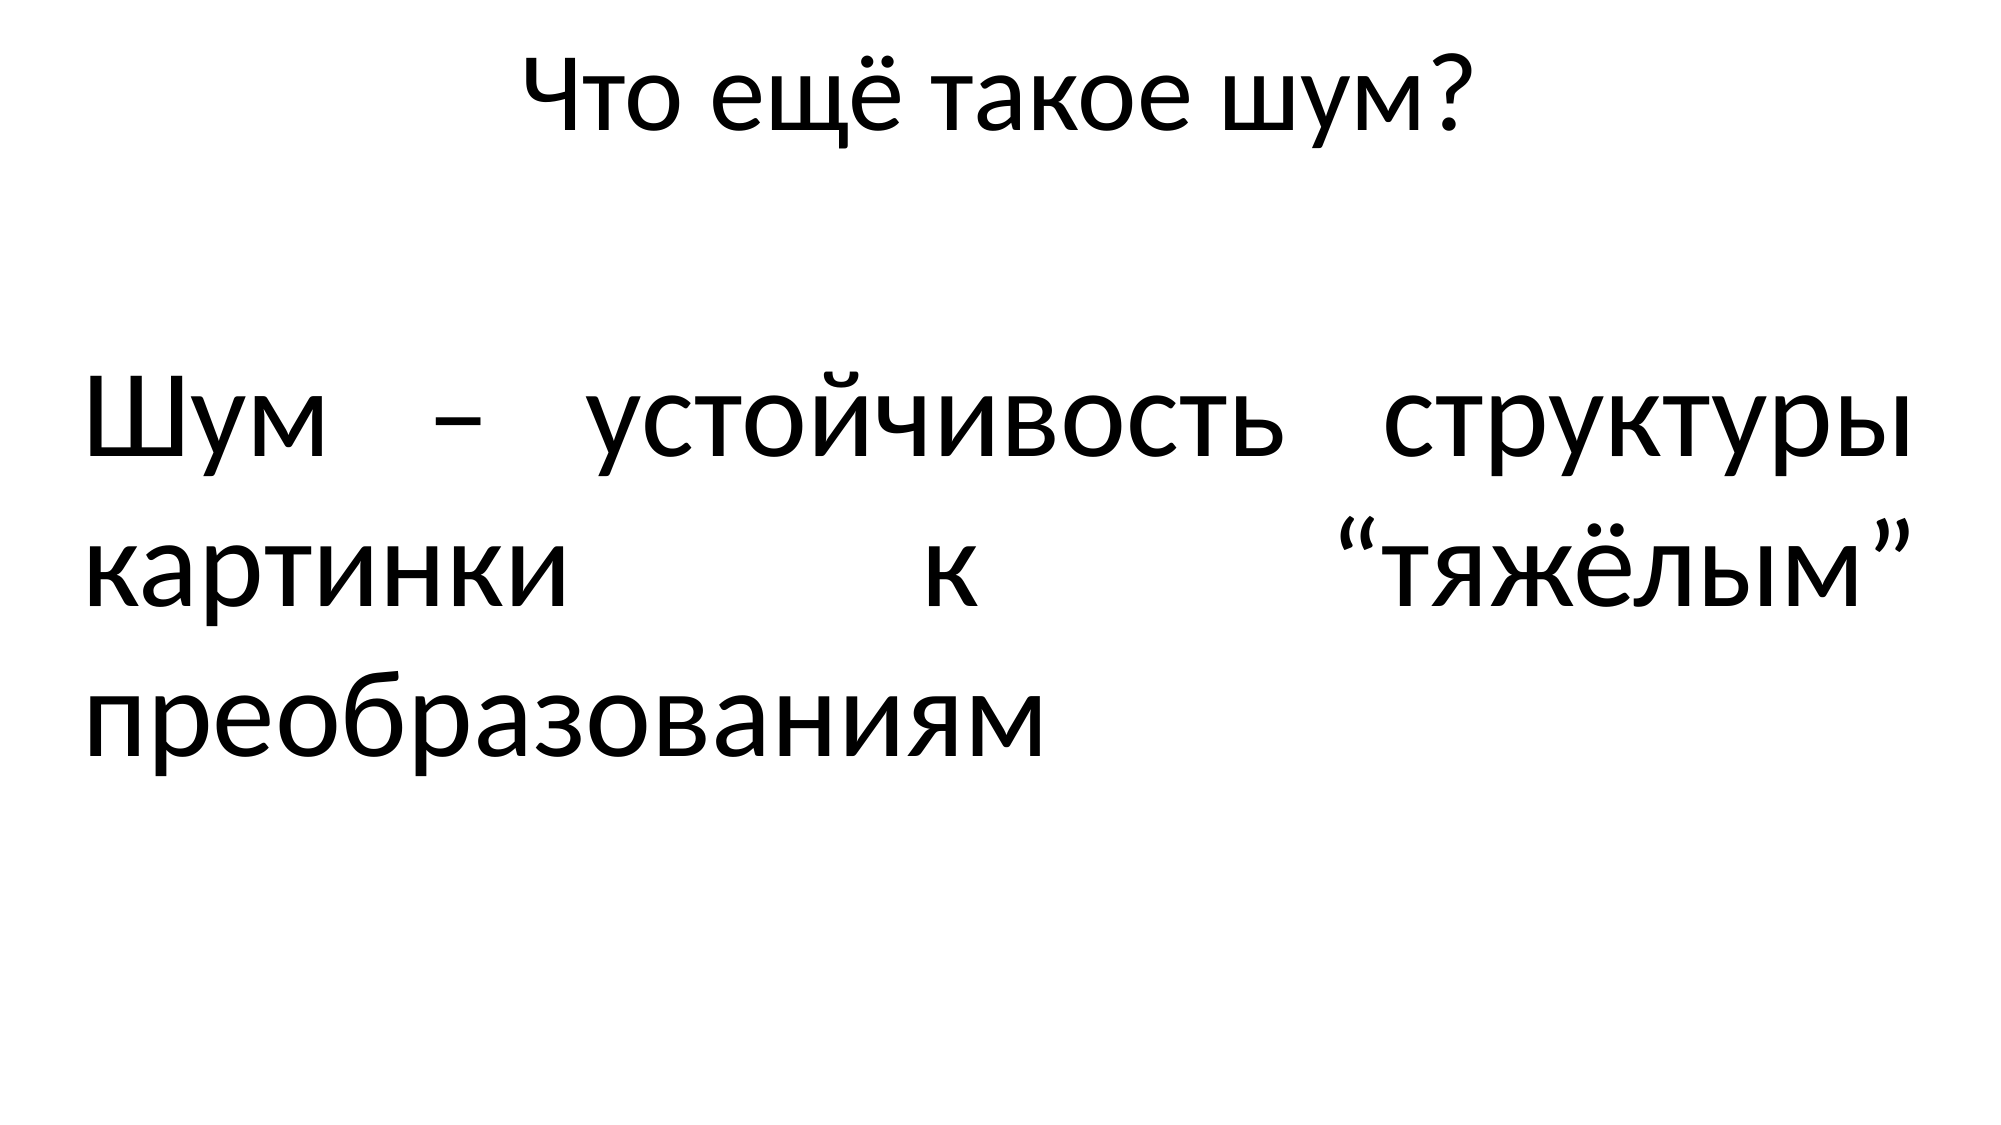

# Что ещё такое шум?
Шум – устойчивость структуры картинки к “тяжёлым” преобразованиям